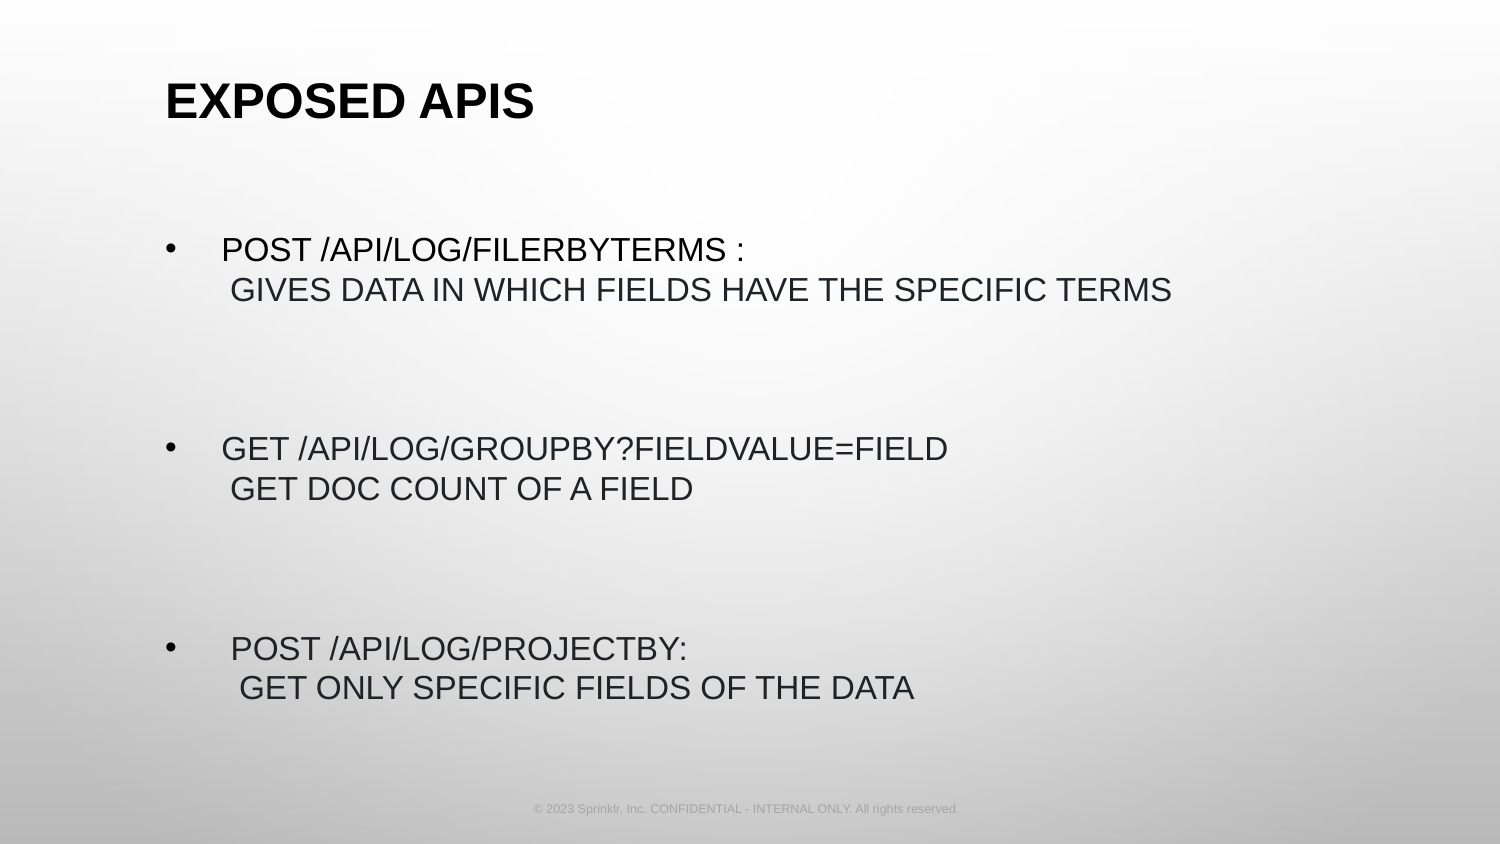

# Exposed APIs
 POST /api/log/filerByTerms :
       Gives data in which fields have the specific terms

 GET /api/log/groupBy?fieldValue=field
       Get doc count of a field

  POST /api/log/projectBy:
        Get only specific fields of the data

© 2023 Sprinklr, Inc. CONFIDENTIAL - INTERNAL ONLY. All rights reserved.